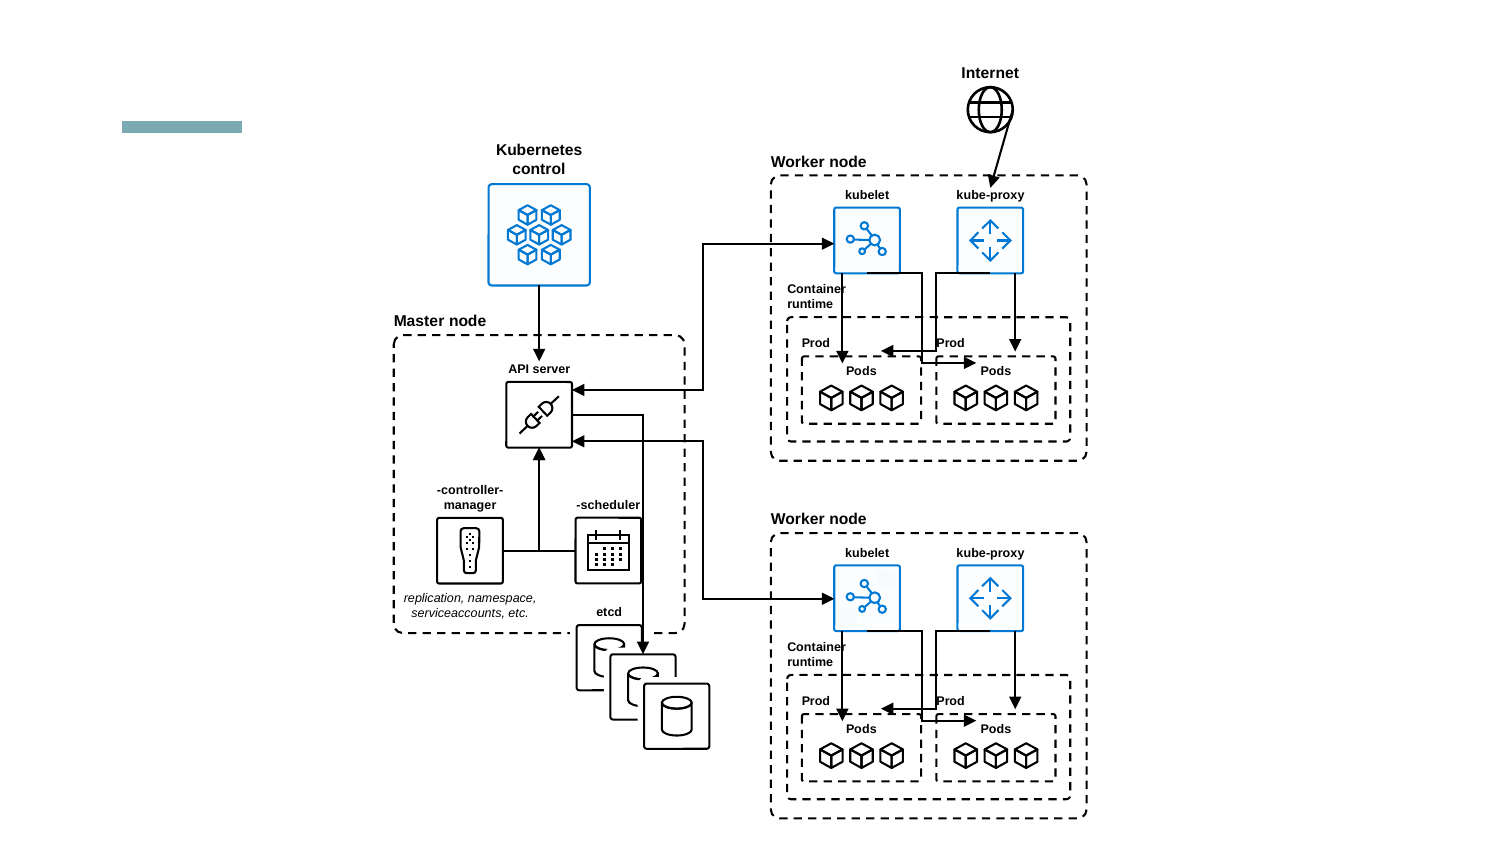

Internet

Kubernetes control
Worker node

kubelet
kube-proxy

Container runtime
Master node

Prod
Prod

API server
Pods
Pods

-controller-manager

-scheduler
Worker node

kubelet
kube-proxy

replication, namespace, serviceaccounts, etc.
etcd

Container runtime

Prod
Prod

Pods
Pods